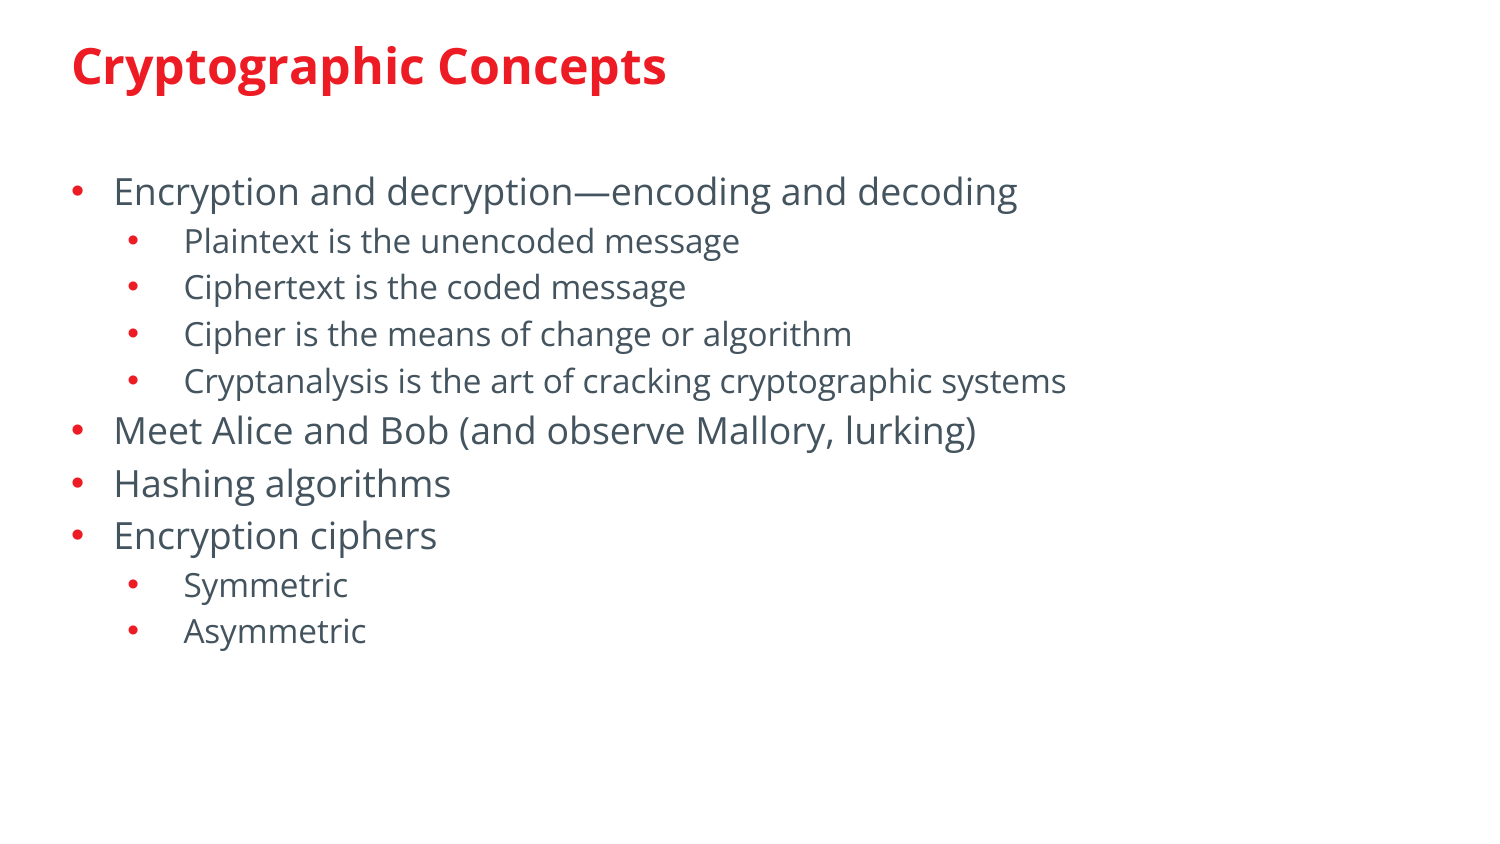

# Cryptographic Concepts
Encryption and decryption—encoding and decoding
Plaintext is the unencoded message
Ciphertext is the coded message
Cipher is the means of change or algorithm
Cryptanalysis is the art of cracking cryptographic systems
Meet Alice and Bob (and observe Mallory, lurking)
Hashing algorithms
Encryption ciphers
Symmetric
Asymmetric

www.Studemia.com| Student Academia, Inc  is a CompTIA official Partner | learn@studemia.com | 800-750-8288
4